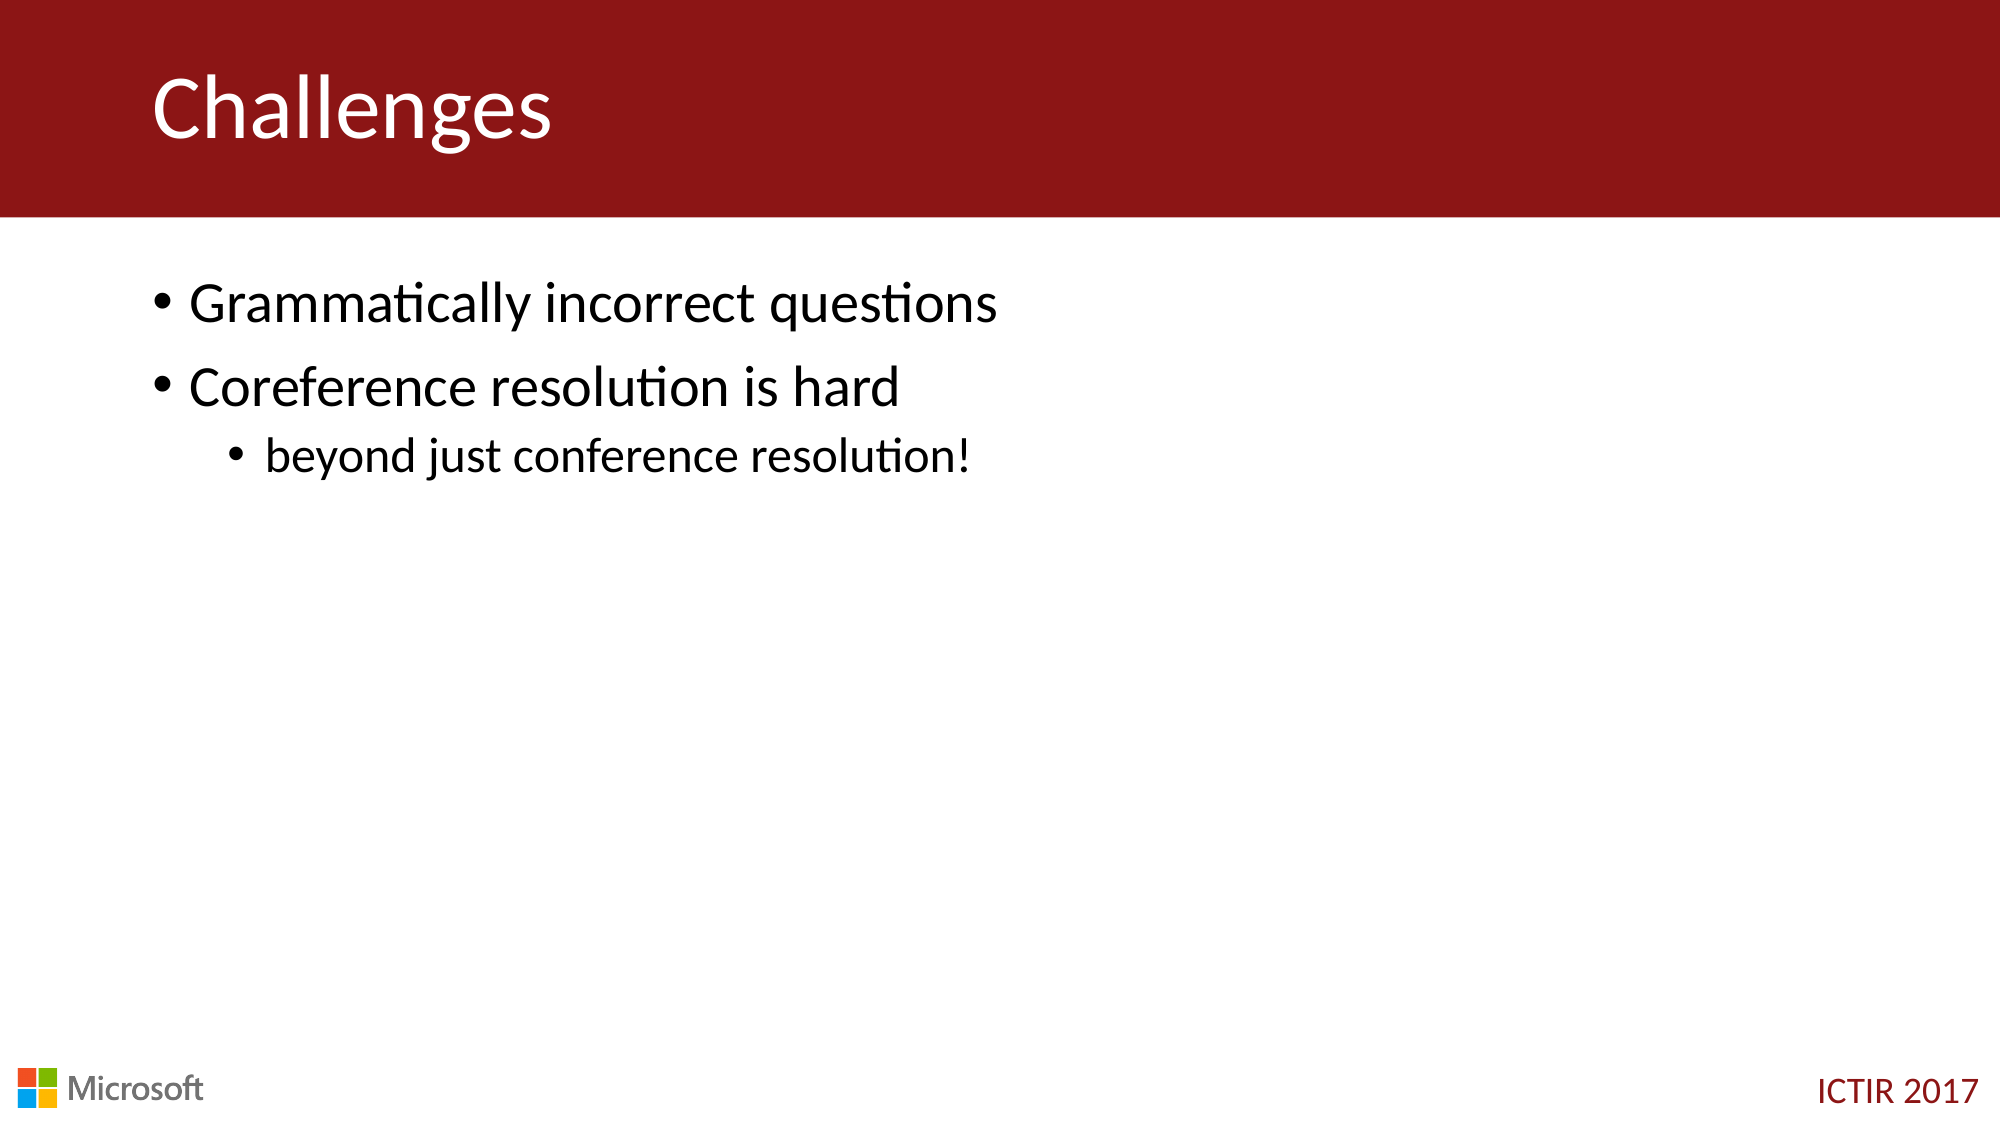

# Challenges
Grammatically incorrect questions
Coreference resolution is hard
beyond just conference resolution!